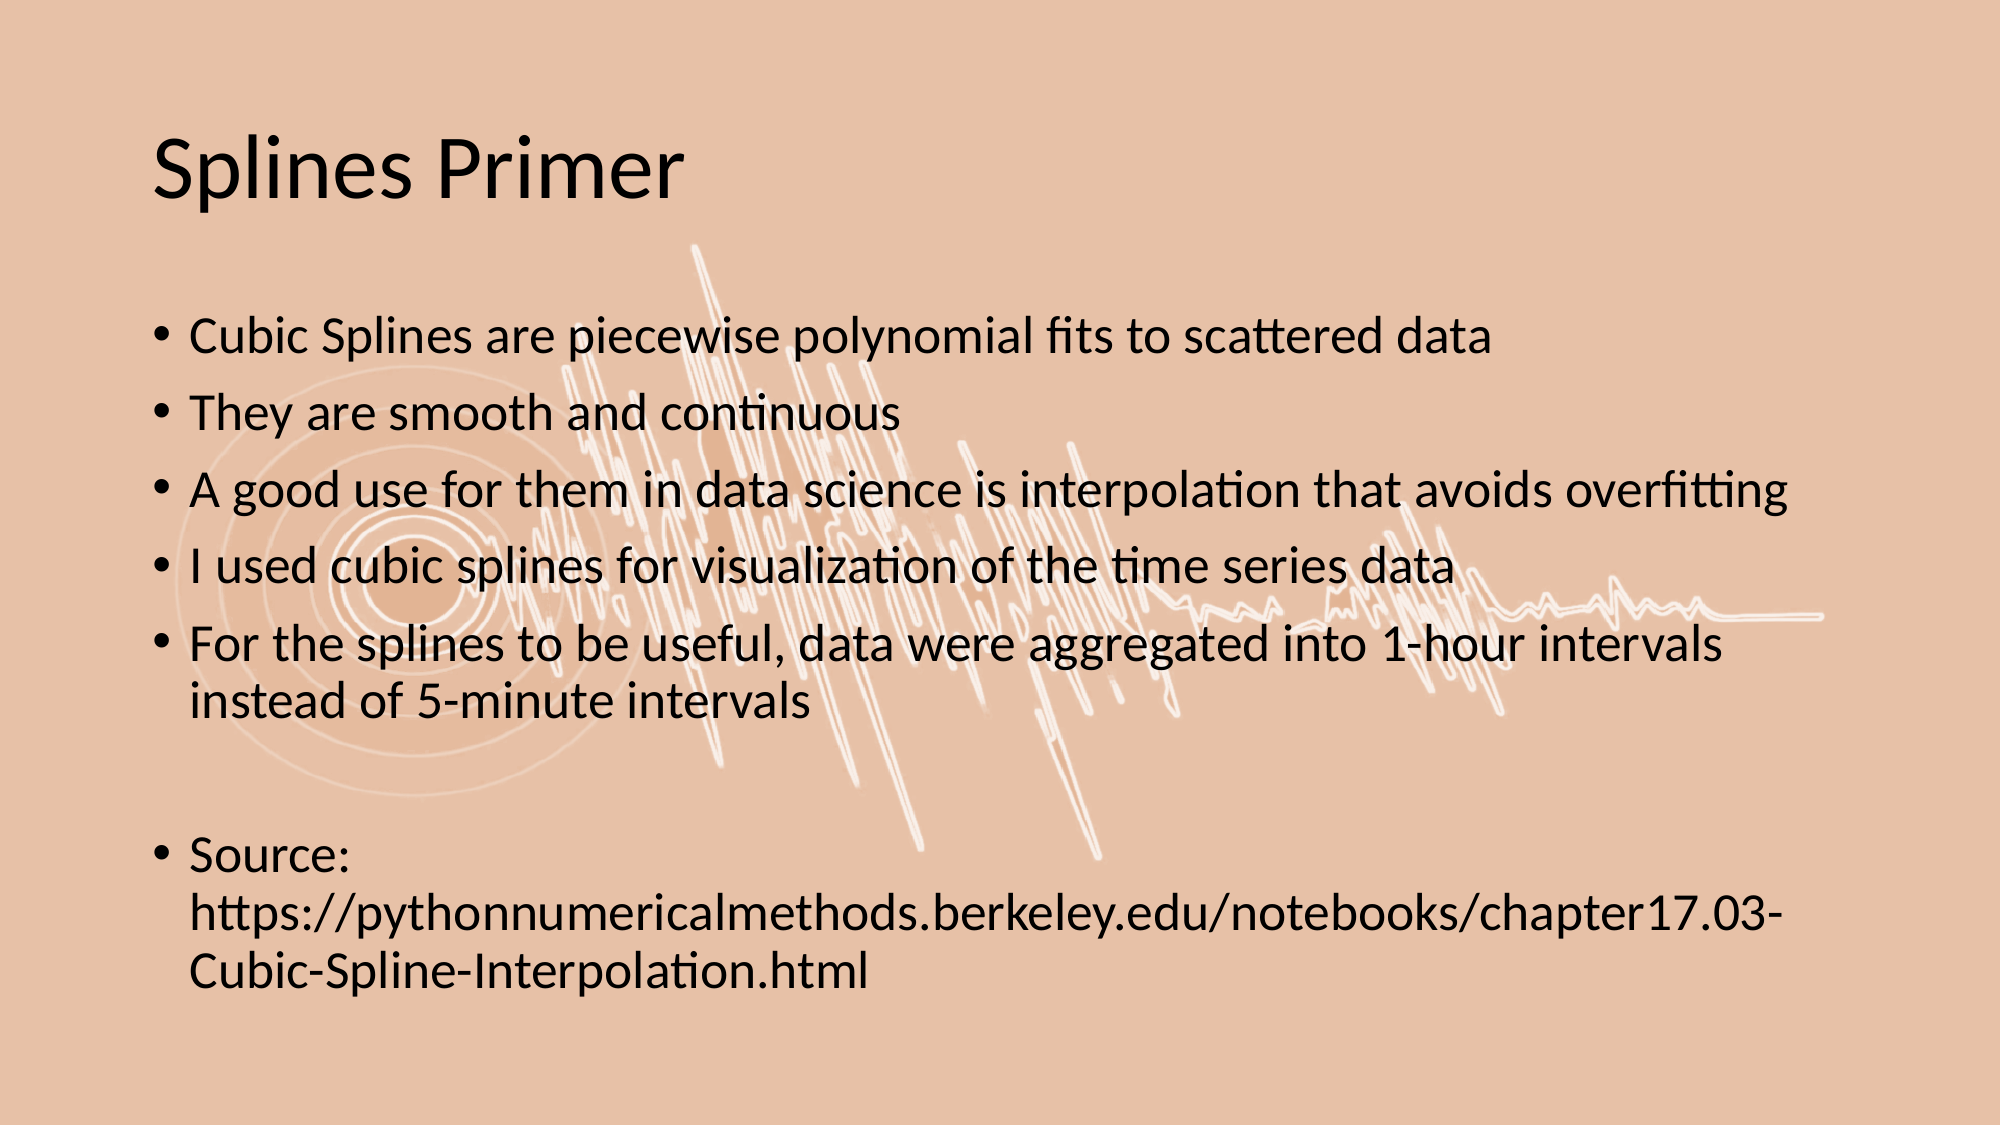

# Splines Primer
Cubic Splines are piecewise polynomial fits to scattered data
They are smooth and continuous
A good use for them in data science is interpolation that avoids overfitting
I used cubic splines for visualization of the time series data
For the splines to be useful, data were aggregated into 1-hour intervals instead of 5-minute intervals

Source: https://pythonnumericalmethods.berkeley.edu/notebooks/chapter17.03-Cubic-Spline-Interpolation.html